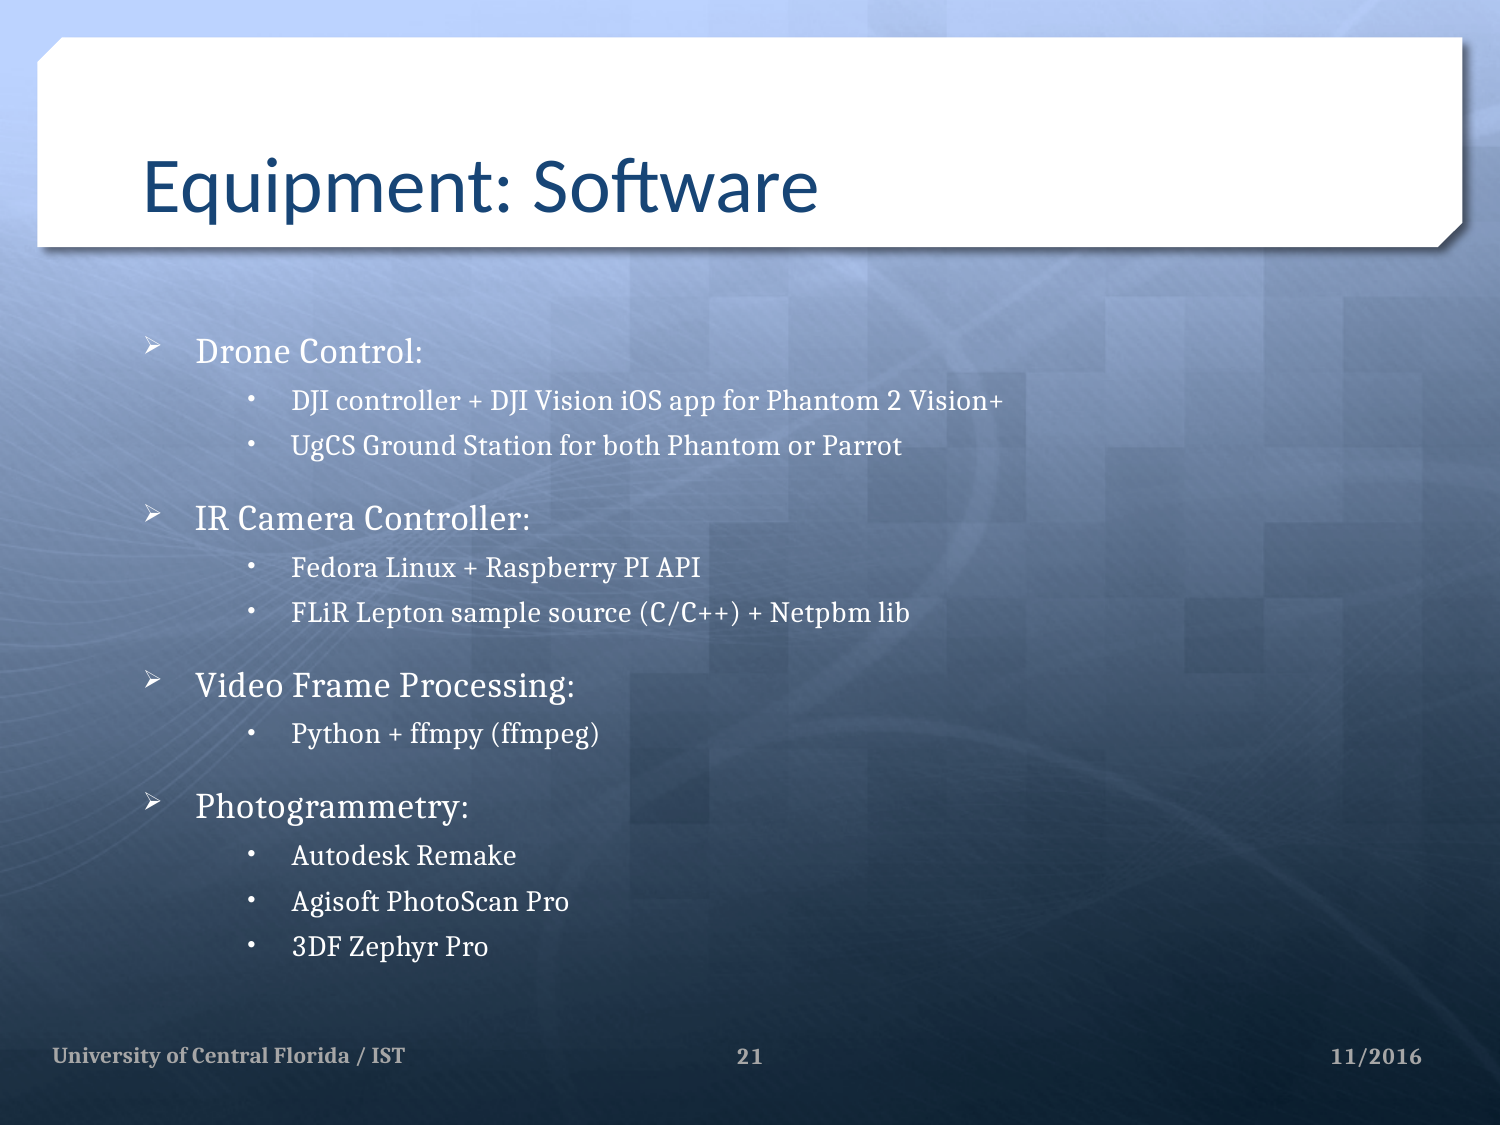

# Equipment: Software
Drone Control:
DJI controller + DJI Vision iOS app for Phantom 2 Vision+
UgCS Ground Station for both Phantom or Parrot
IR Camera Controller:
Fedora Linux + Raspberry PI API
FLiR Lepton sample source (C/C++) + Netpbm lib
Video Frame Processing:
Python + ffmpy (ffmpeg)
Photogrammetry:
Autodesk Remake
Agisoft PhotoScan Pro
3DF Zephyr Pro

University of Central Florida / IST
21
11/2016